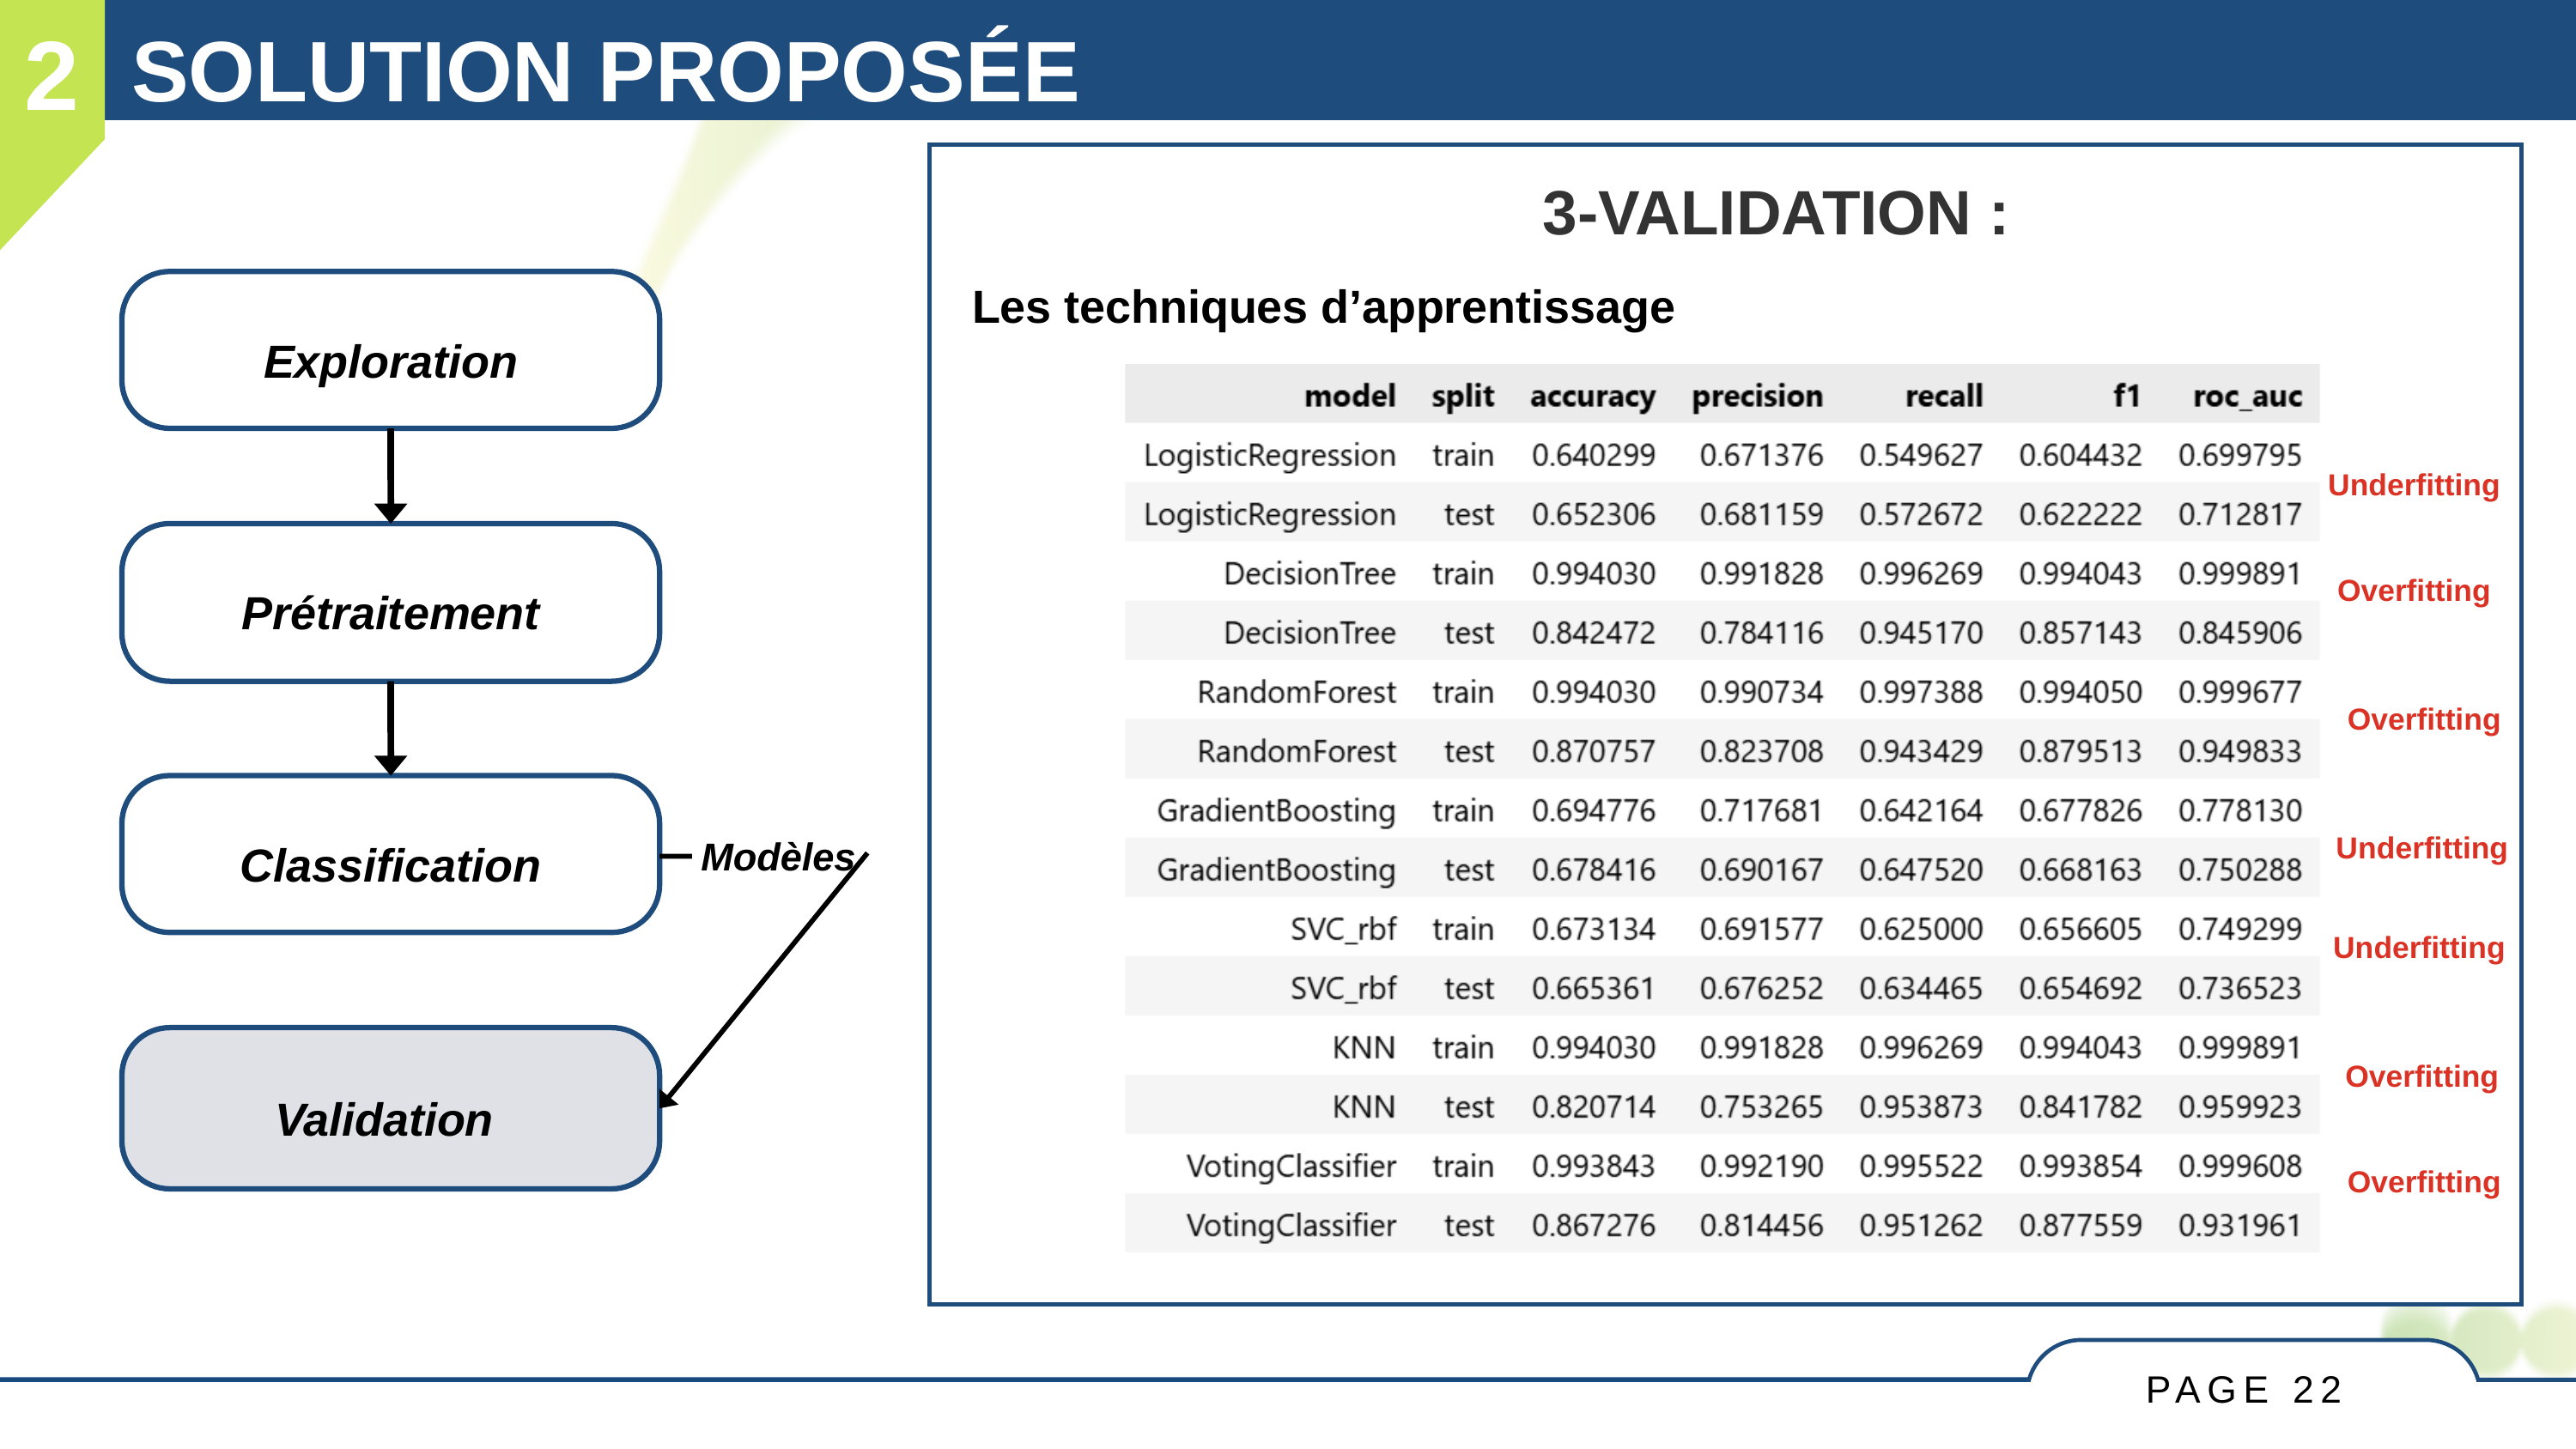

2

SOLUTION PROPOSÉE

3-VALIDATION :
Les techniques d’apprentissage

Exploration

Prétraitement

  Modèles
Classification

Validation

Underfitting
Overfitting
Overfitting

Underfitting
Underfitting
Overfitting
Overfitting

PAGE 22